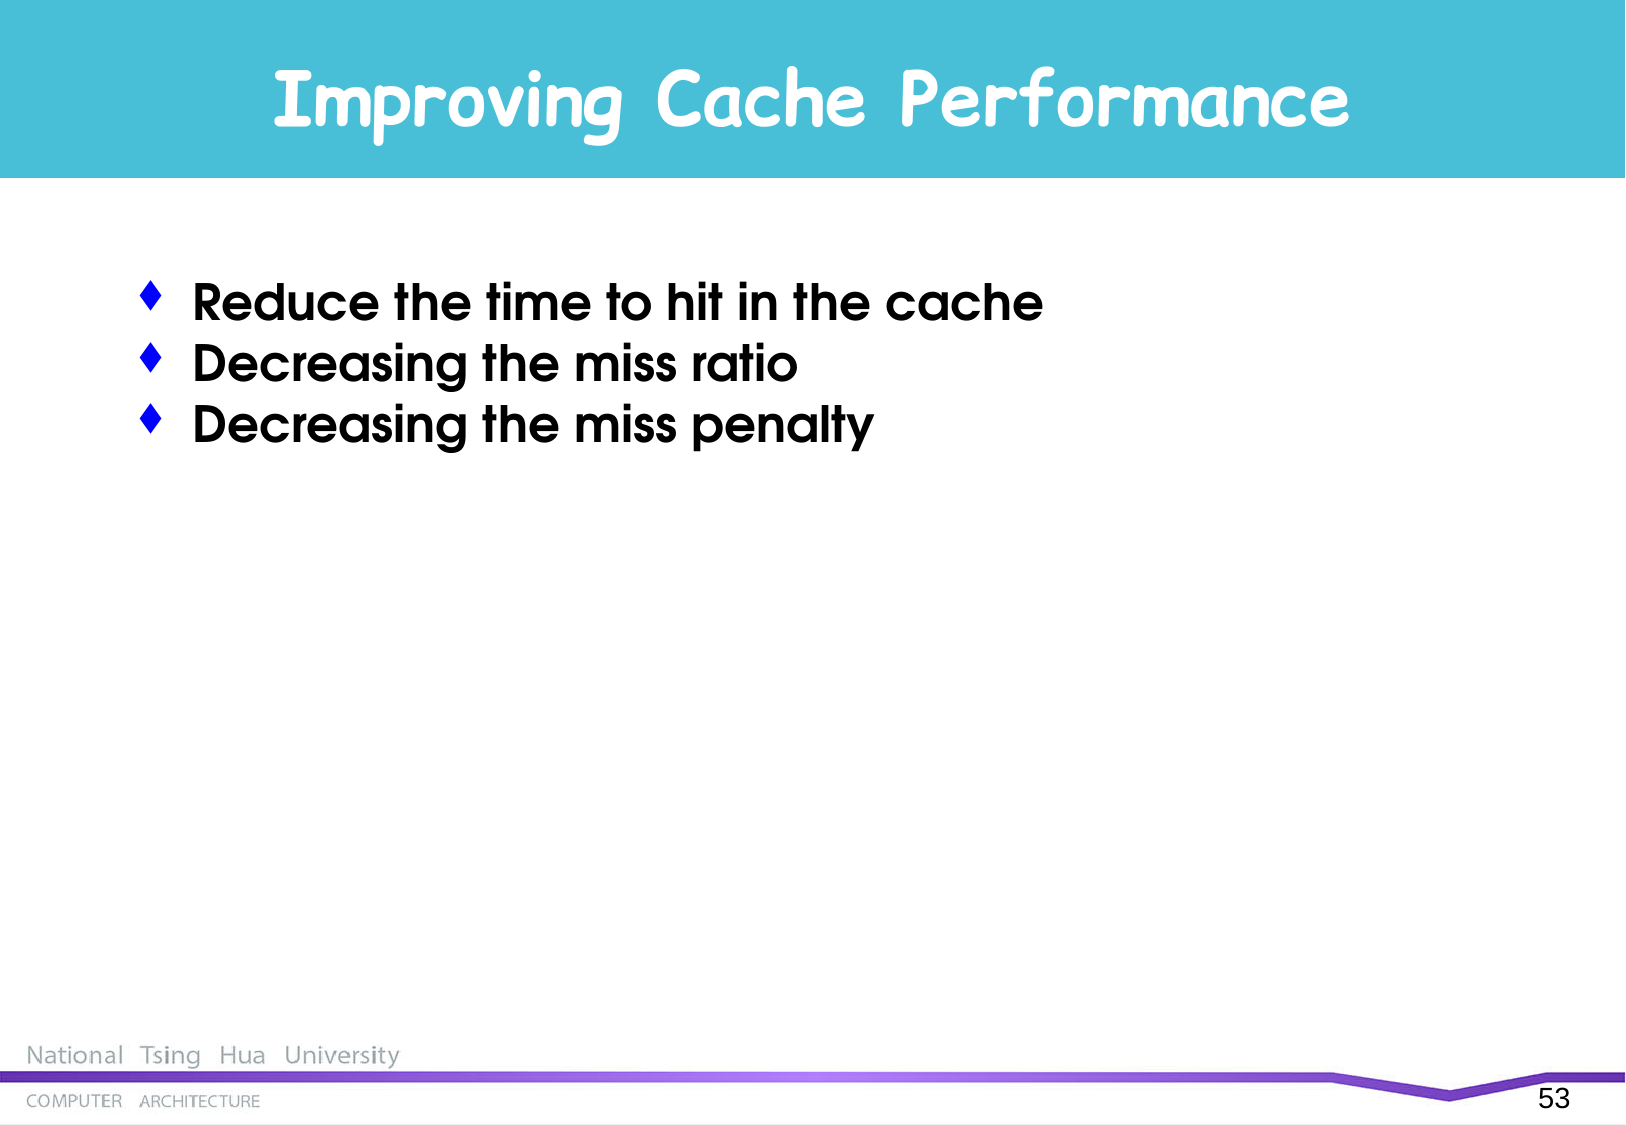

# Improving Cache Performance

Reduce the time to hit in the cache
Decreasing the miss ratio
Decreasing the miss penalty

53